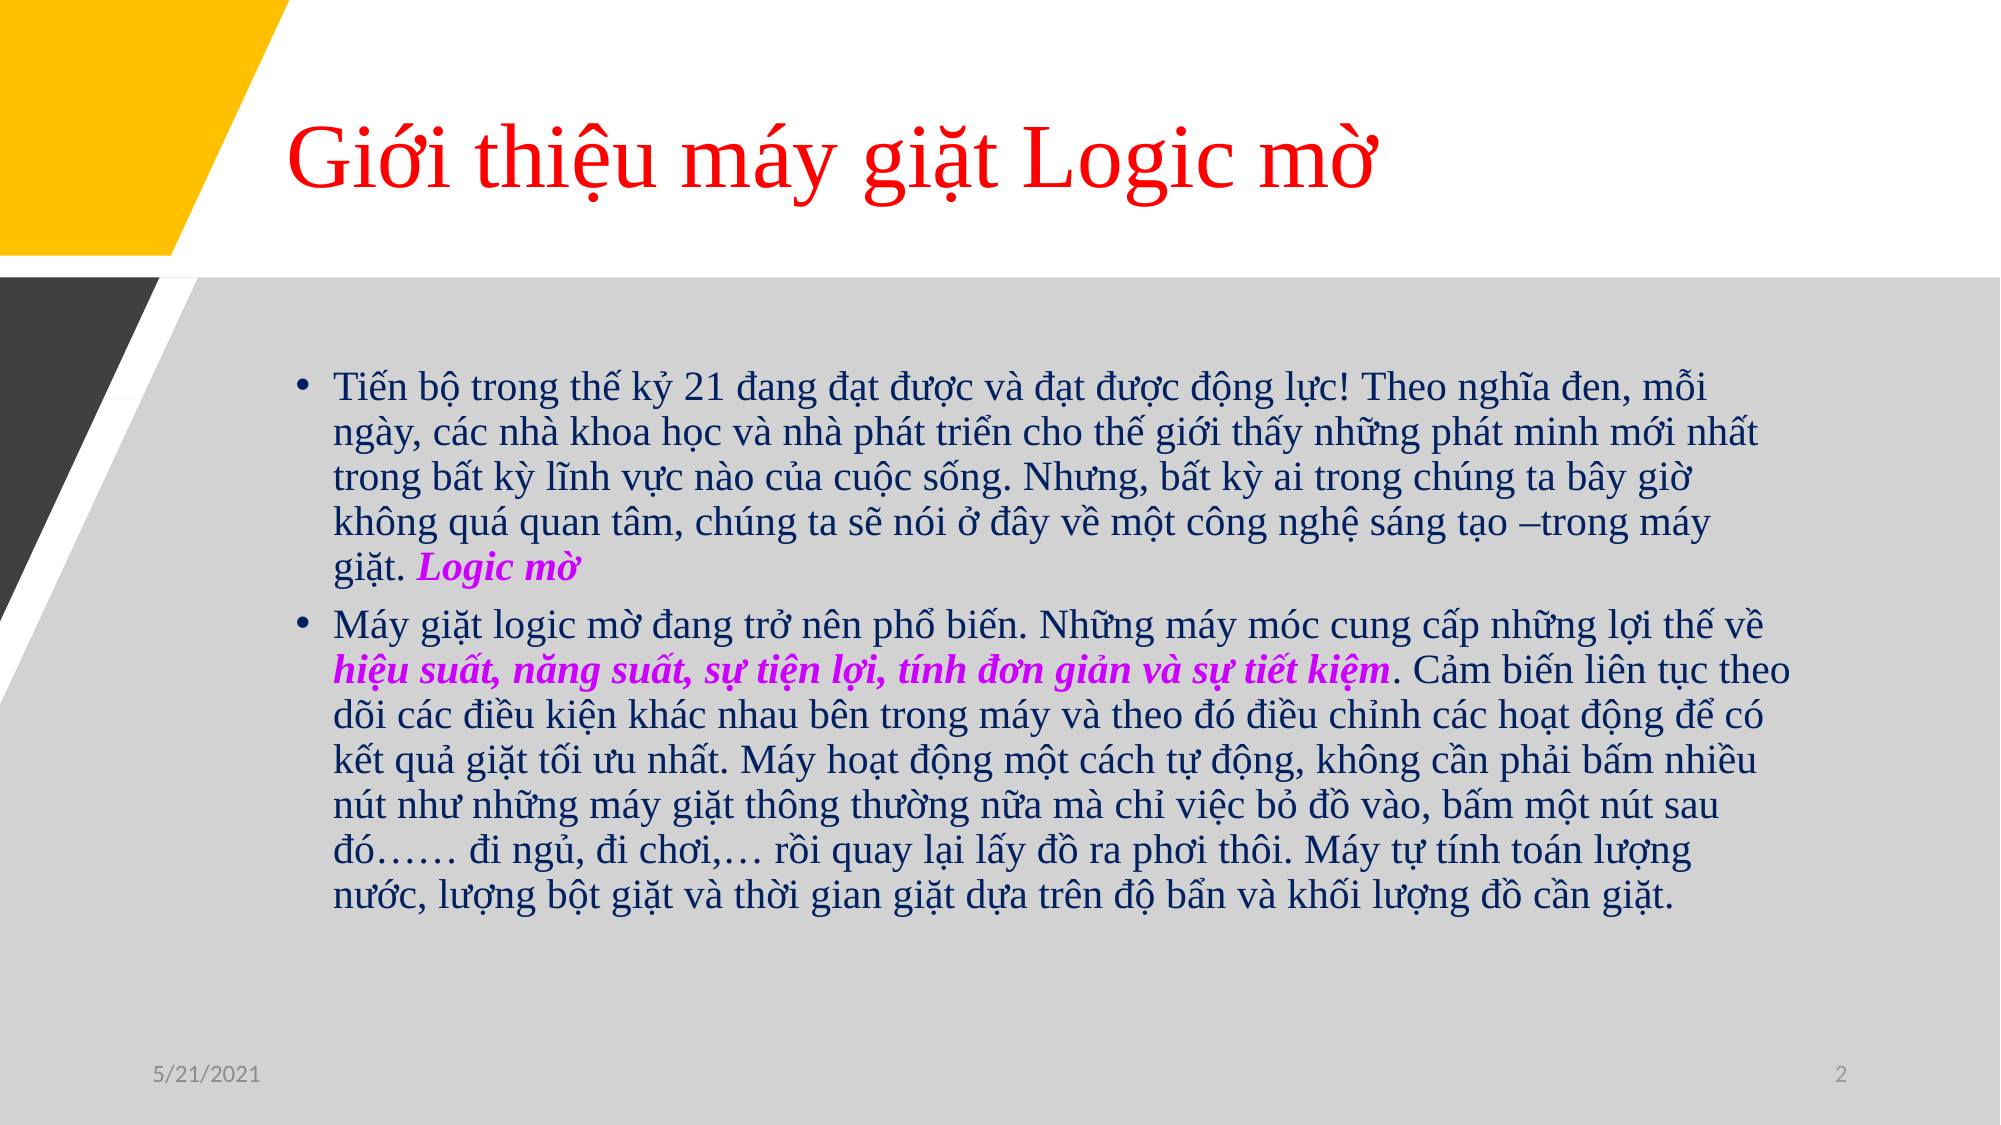

# Giới thiệu máy giặt Logic mờ

Tiến bộ trong thế kỷ 21 đang đạt được và đạt được động lực! Theo nghĩa đen, mỗi ngày, các nhà khoa học và nhà phát triển cho thế giới thấy những phát minh mới nhất trong bất kỳ lĩnh vực nào của cuộc sống. Nhưng, bất kỳ ai trong chúng ta bây giờ không quá quan tâm, chúng ta sẽ nói ở đây về một công nghệ sáng tạo –trong máy giặt. Logic mờ
Máy giặt logic mờ đang trở nên phổ biến. Những máy móc cung cấp những lợi thế về hiệu suất, năng suất, sự tiện lợi, tính đơn giản và sự tiết kiệm. Cảm biến liên tục theo dõi các điều kiện khác nhau bên trong máy và theo đó điều chỉnh các hoạt động để có kết quả giặt tối ưu nhất. Máy hoạt động một cách tự động, không cần phải bấm nhiều nút như những máy giặt thông thường nữa mà chỉ việc bỏ đồ vào, bấm một nút sau đó…… đi ngủ, đi chơi,… rồi quay lại lấy đồ ra phơi thôi. Máy tự tính toán lượng nước, lượng bột giặt và thời gian giặt dựa trên độ bẩn và khối lượng đồ cần giặt.

5/21/2021
2